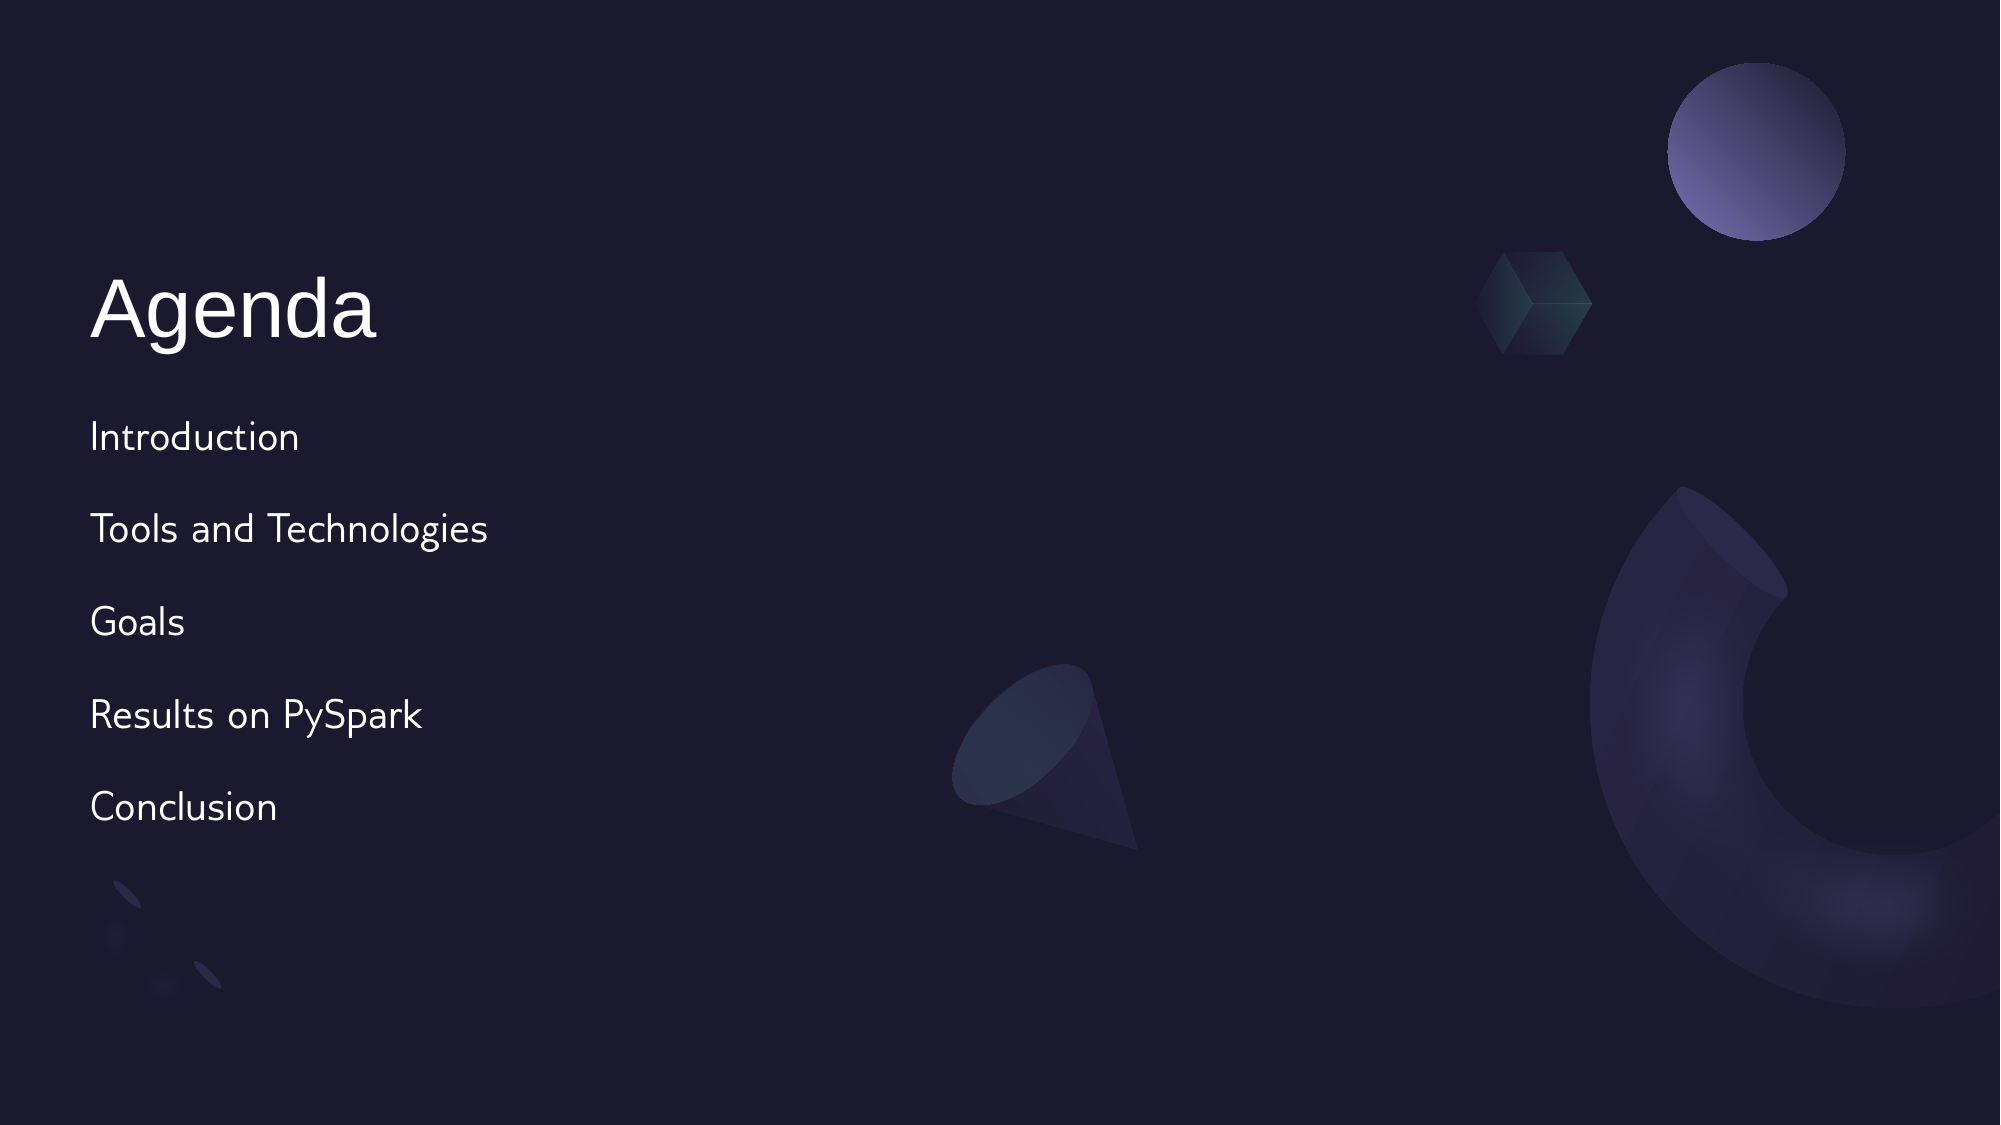

# Agenda
Introduction
Tools and Technologies
Goals
Results on PySpark
Conclusion